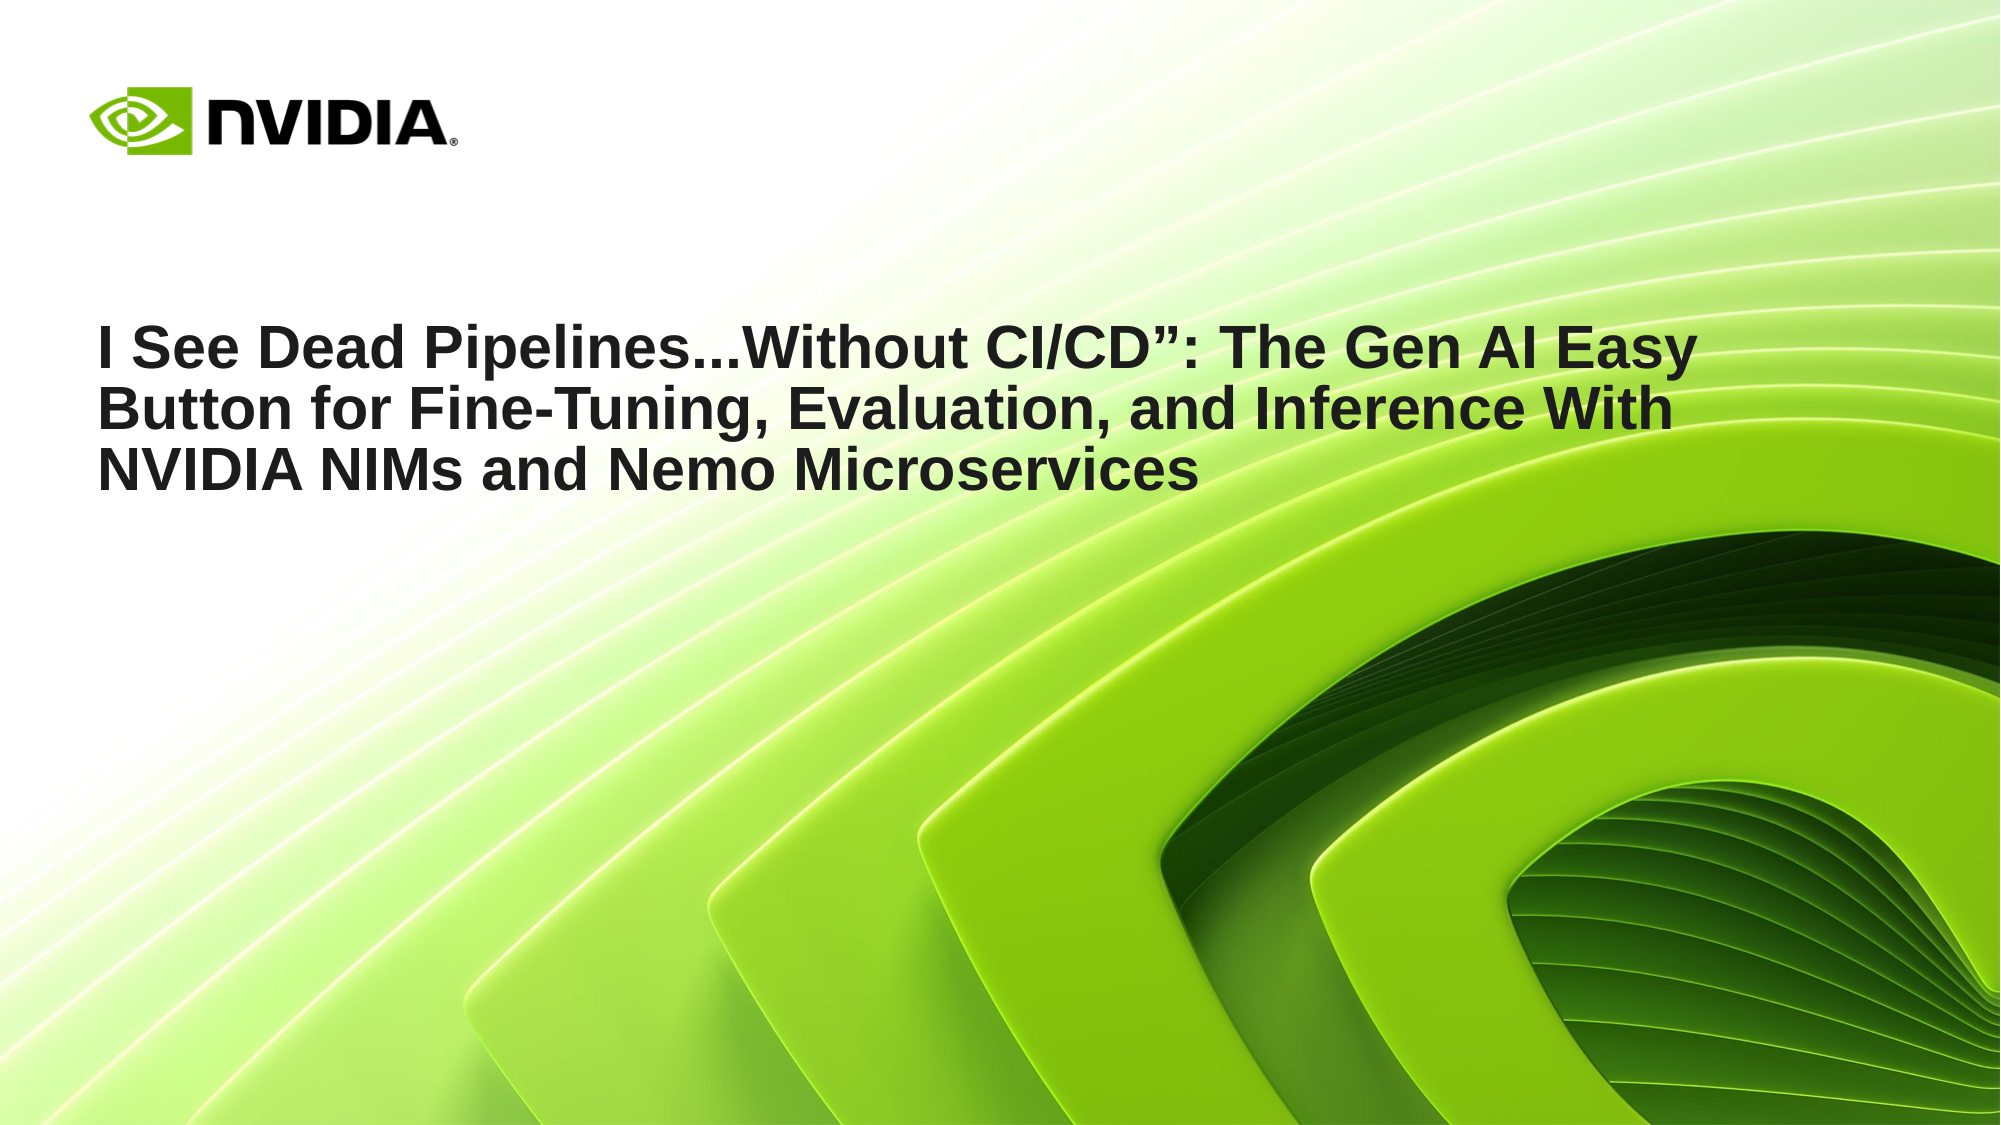

# I See Dead Pipelines...Without CI/CD”: The Gen AI Easy Button for Fine-Tuning, Evaluation, and Inference With NVIDIA NIMs and Nemo Microservices